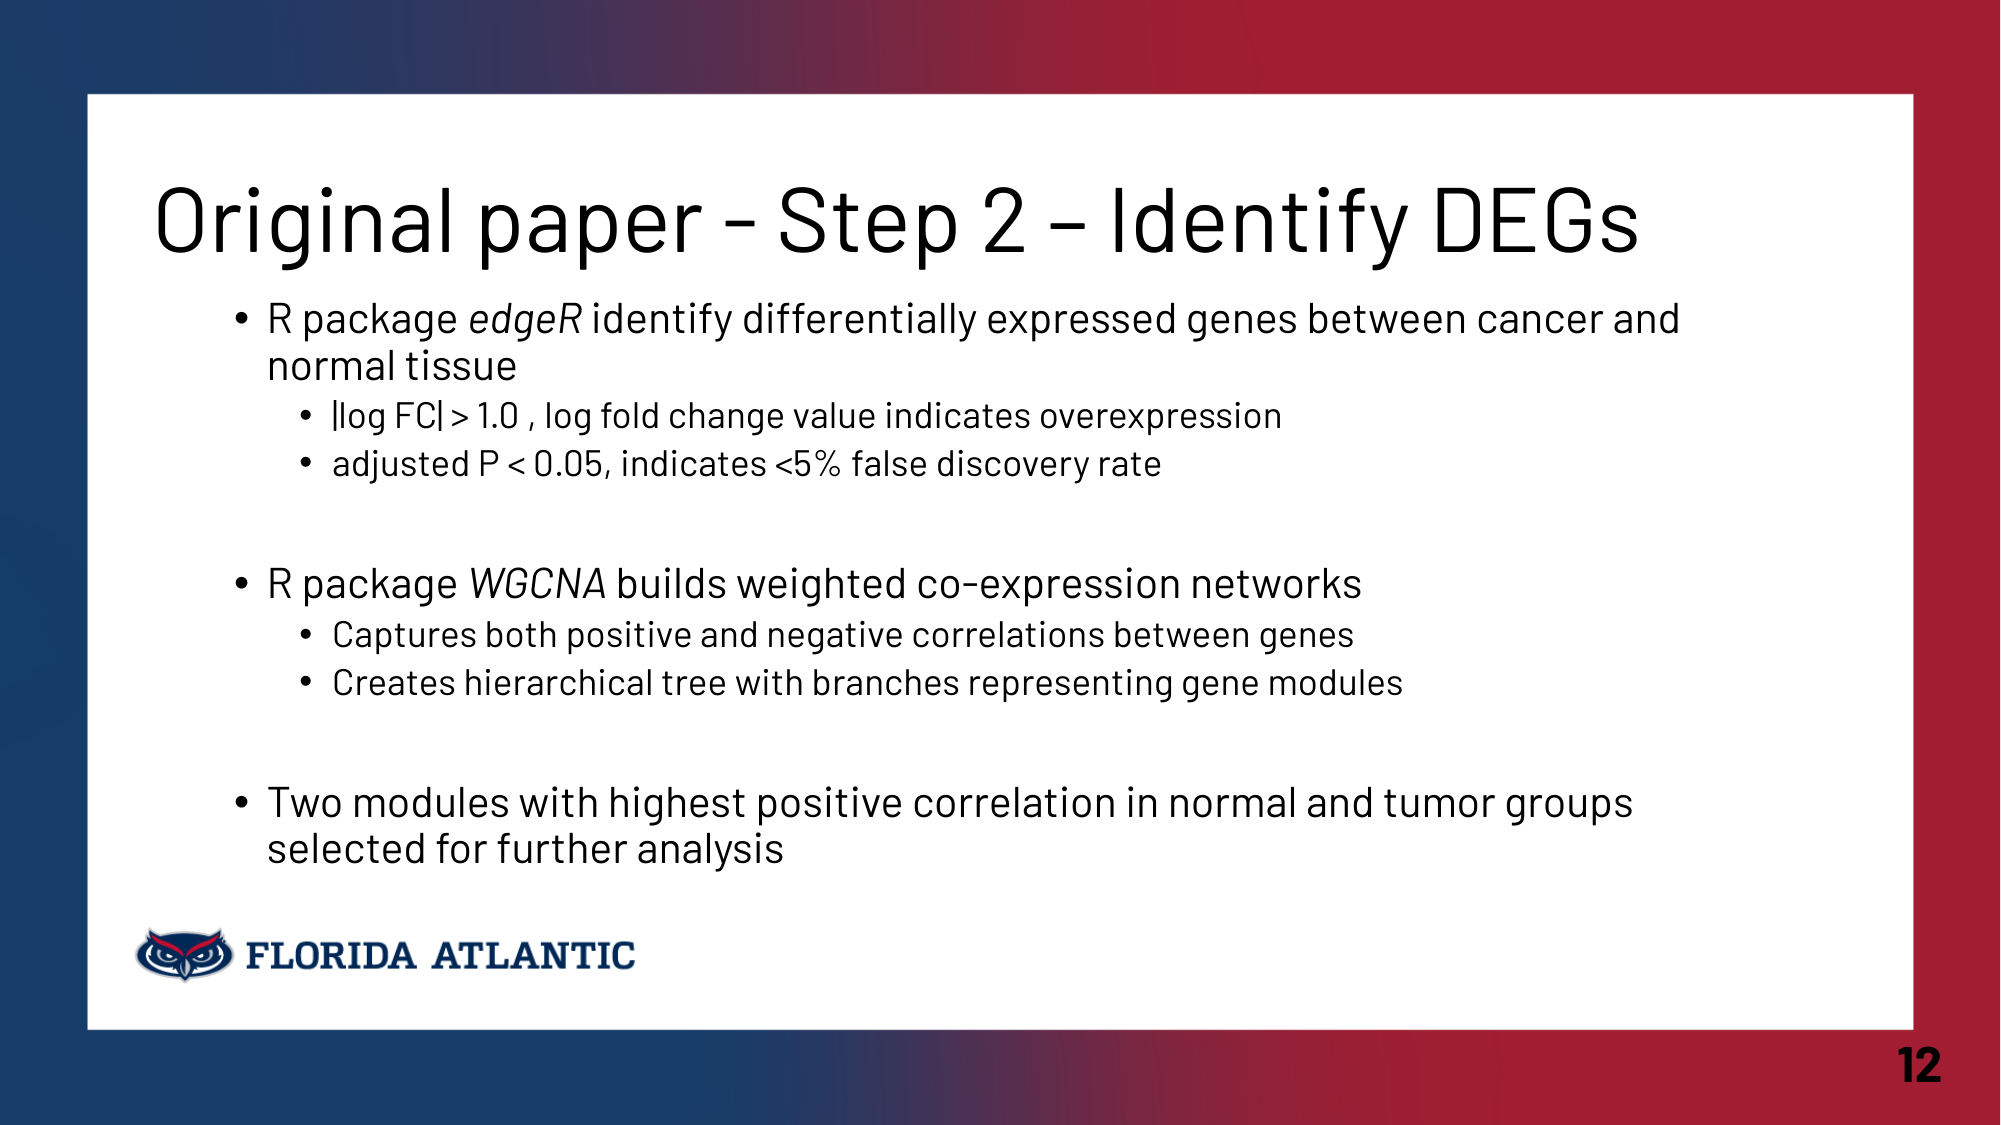

# Original paper - Step 2 – Identify DEGs
R package edgeR identify differentially expressed genes between cancer and normal tissue
|log FC| > 1.0 , log fold change value indicates overexpression
adjusted P < 0.05, indicates <5% false discovery rate

R package WGCNA builds weighted co-expression networks
Captures both positive and negative correlations between genes
Creates hierarchical tree with branches representing gene modules

Two modules with highest positive correlation in normal and tumor groups selected for further analysis

12